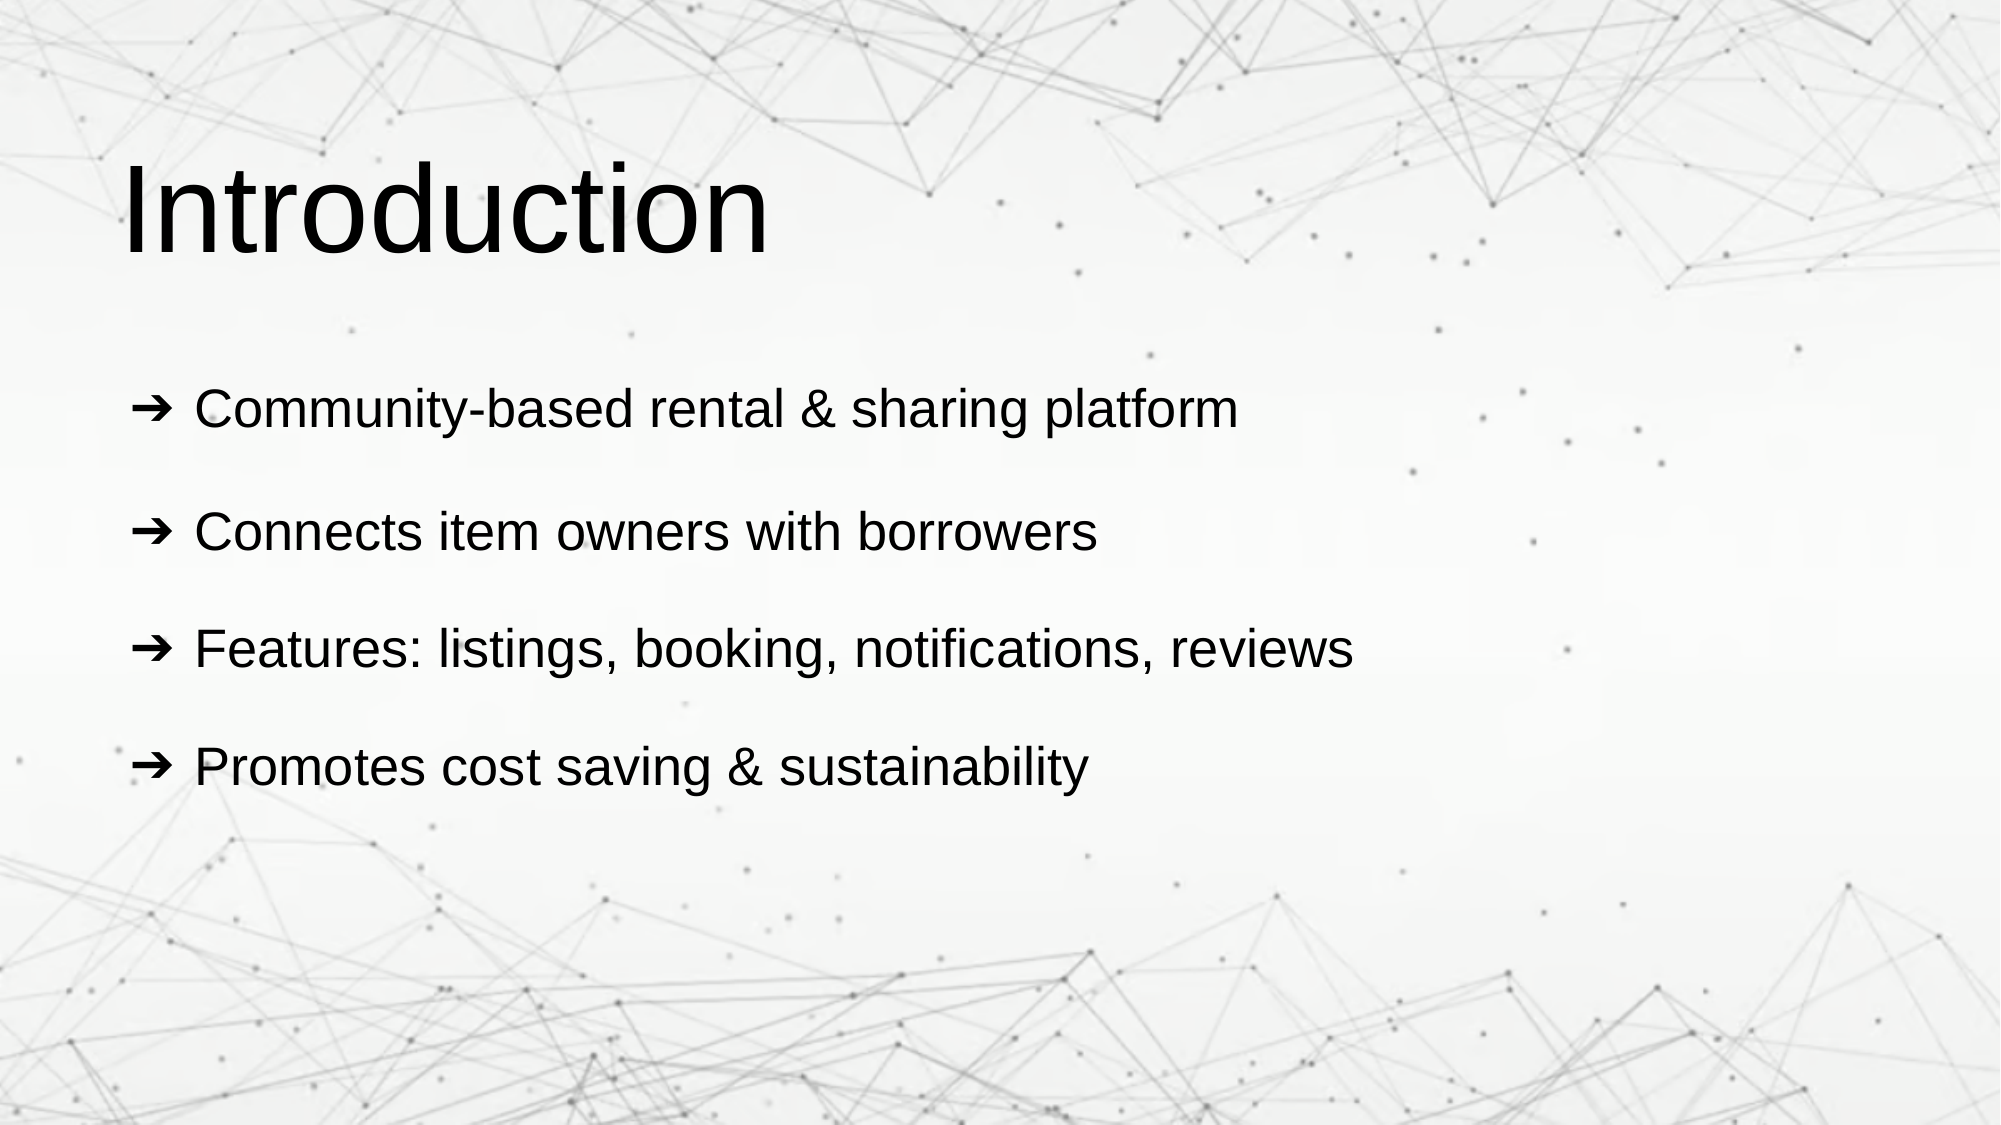

# Introduction
Community-based rental & sharing platform
Connects item owners with borrowers
Features: listings, booking, notifications, reviews
Promotes cost saving & sustainability